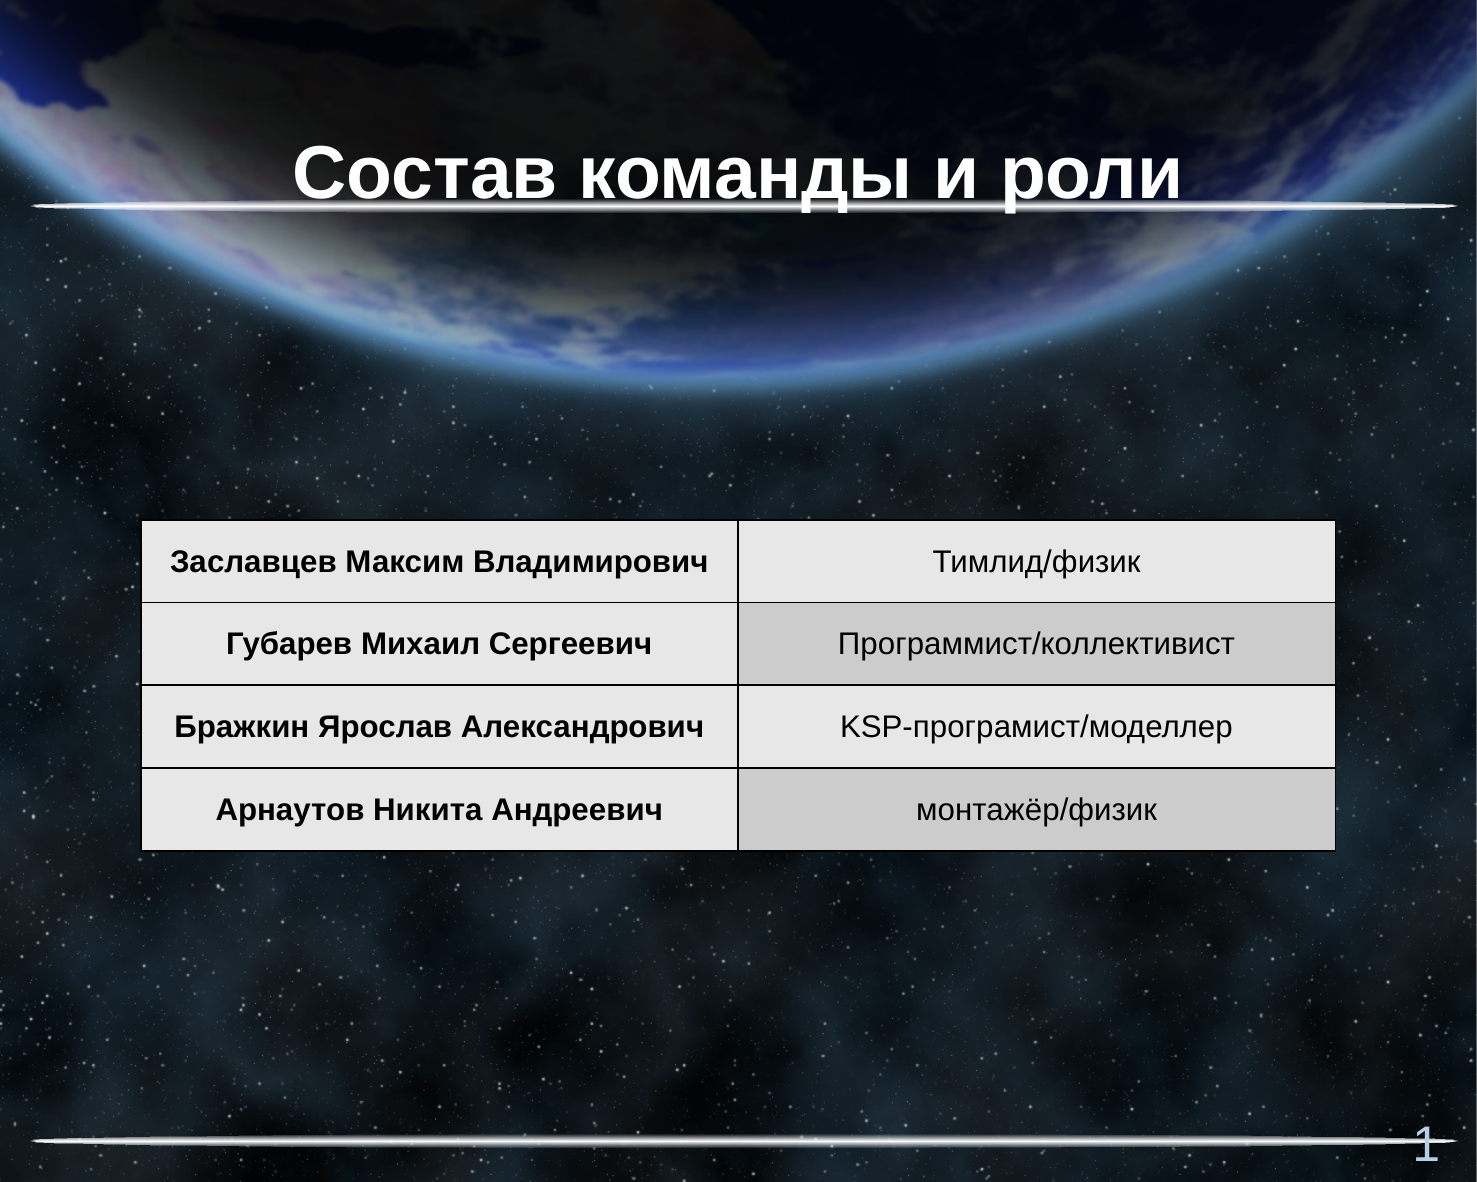

# Состав команды и роли
| Заславцев Максим Владимирович | Тимлид/физик |
| --- | --- |
| Губарев Михаил Сергеевич | Программист/коллективист |
| Бражкин Ярослав Александрович | KSP-програмист/моделлер |
| Арнаутов Никита Андреевич | монтажёр/физик |
1